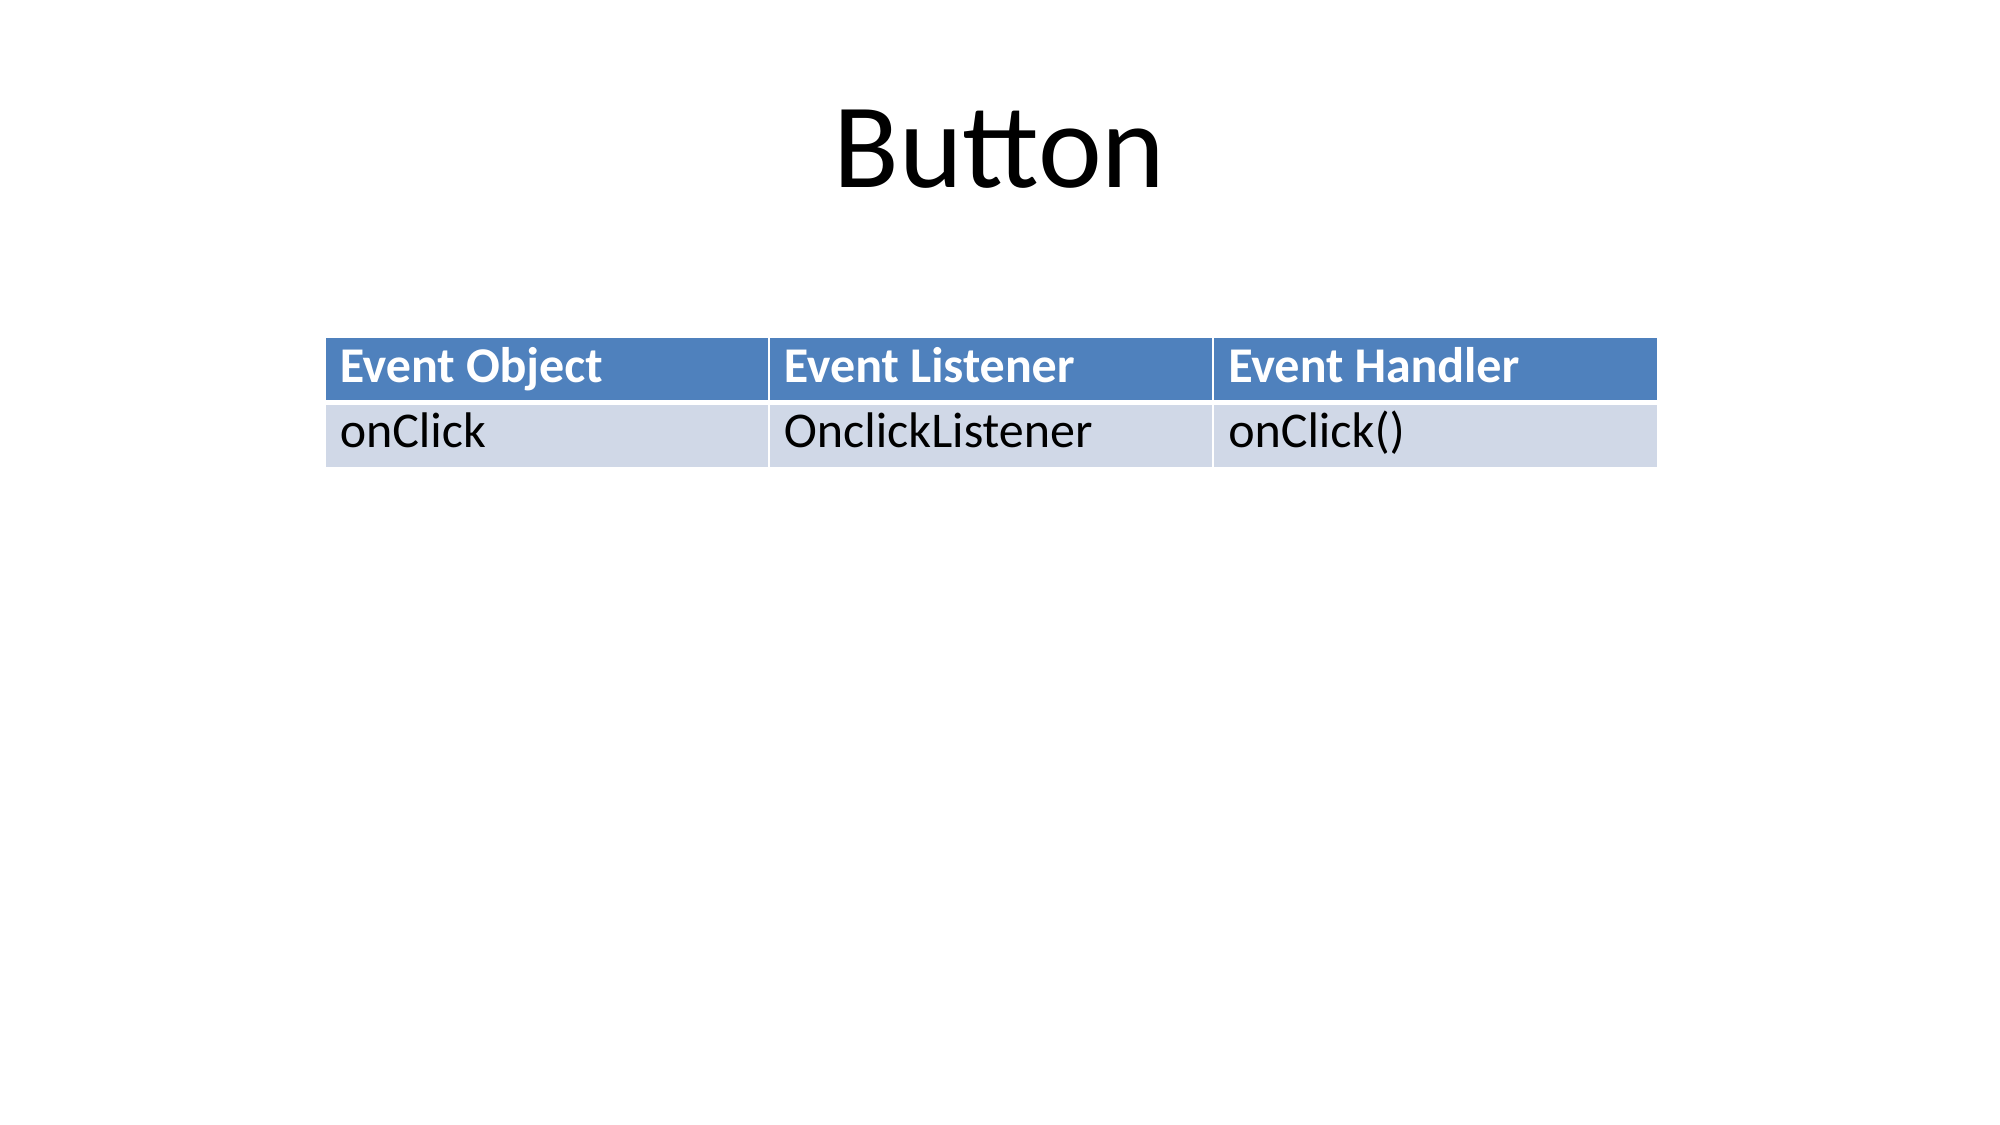

# Button
| Event Object | Event Listener | Event Handler |
| --- | --- | --- |
| onClick | OnclickListener | onClick() |